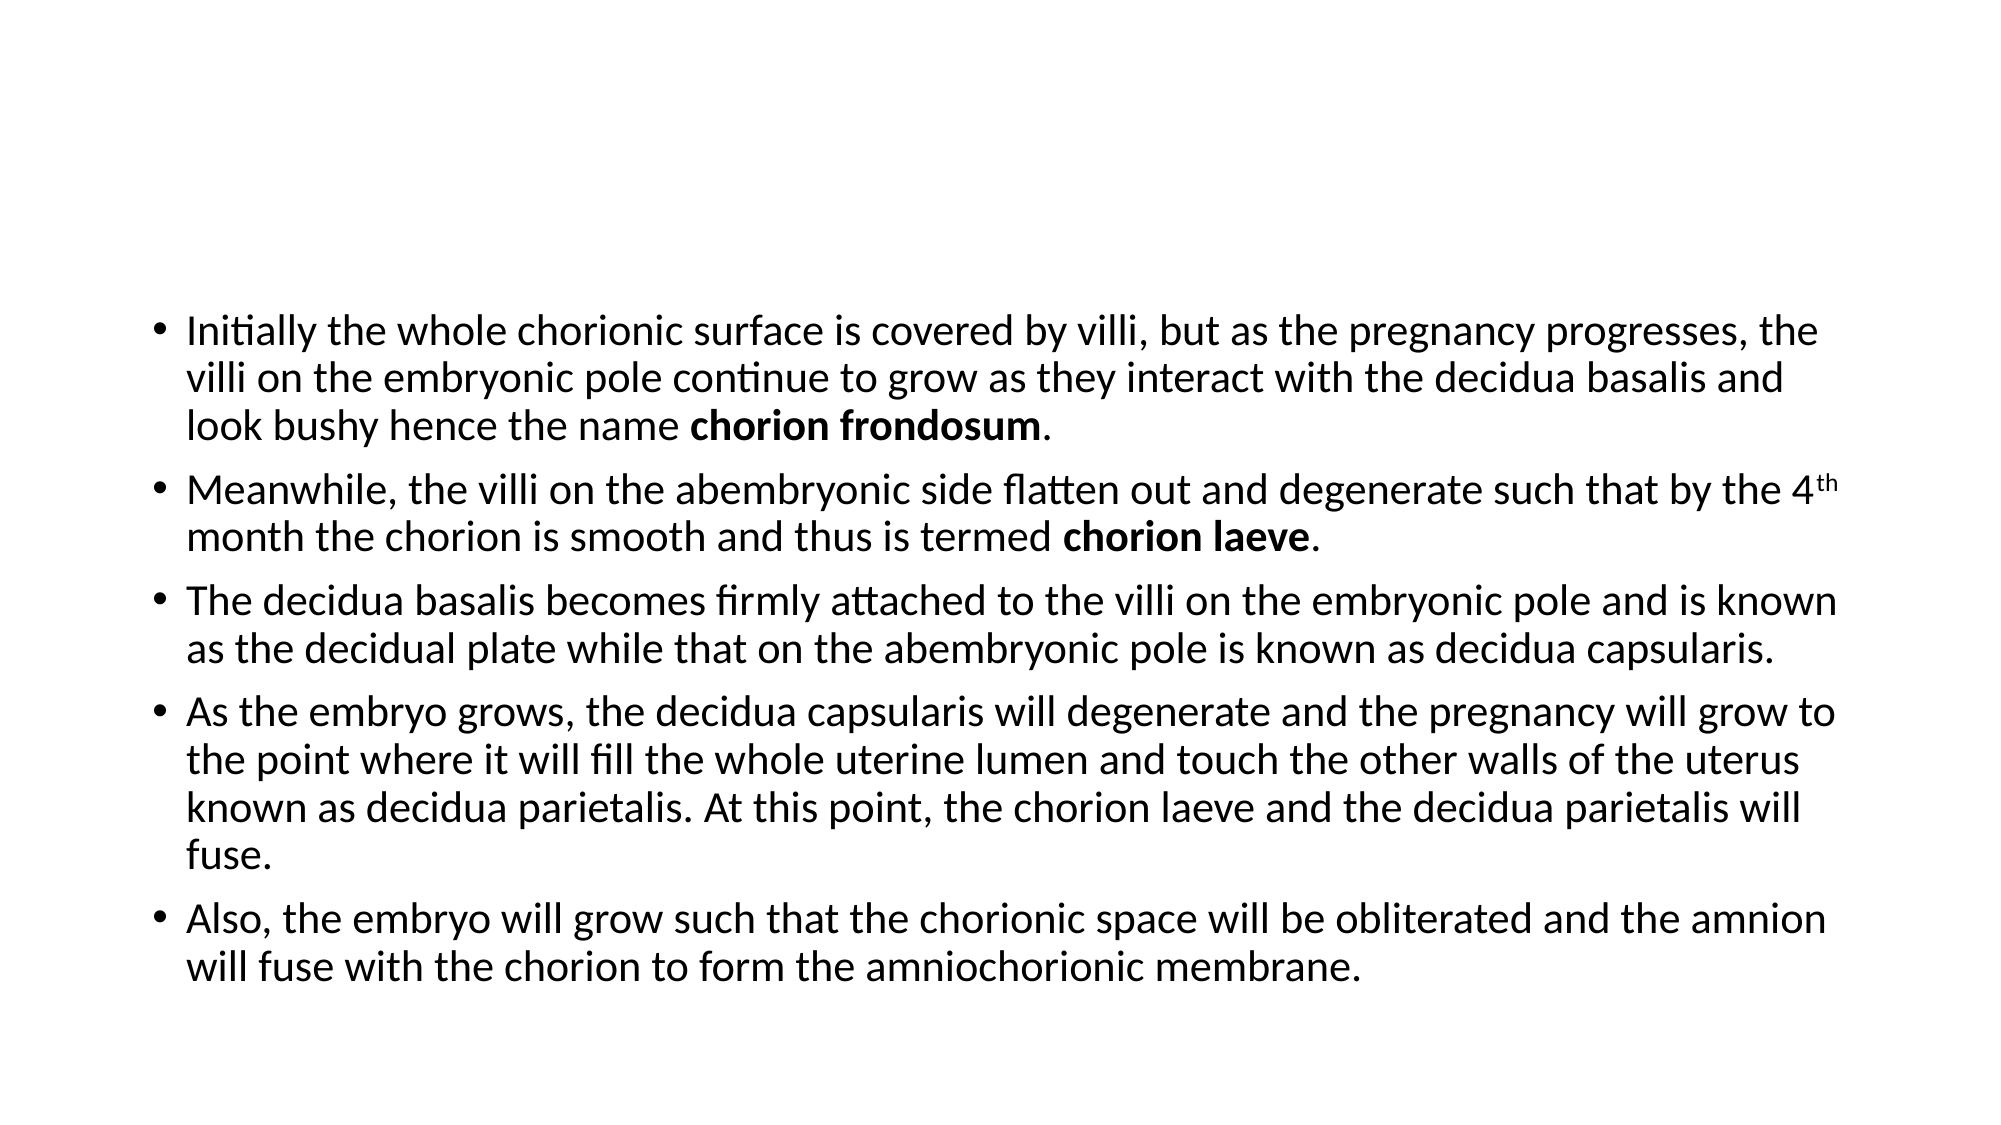

#
Initially the whole chorionic surface is covered by villi, but as the pregnancy progresses, the villi on the embryonic pole continue to grow as they interact with the decidua basalis and look bushy hence the name chorion frondosum.
Meanwhile, the villi on the abembryonic side flatten out and degenerate such that by the 4th month the chorion is smooth and thus is termed chorion laeve.
The decidua basalis becomes firmly attached to the villi on the embryonic pole and is known as the decidual plate while that on the abembryonic pole is known as decidua capsularis.
As the embryo grows, the decidua capsularis will degenerate and the pregnancy will grow to the point where it will fill the whole uterine lumen and touch the other walls of the uterus known as decidua parietalis. At this point, the chorion laeve and the decidua parietalis will fuse.
Also, the embryo will grow such that the chorionic space will be obliterated and the amnion will fuse with the chorion to form the amniochorionic membrane.